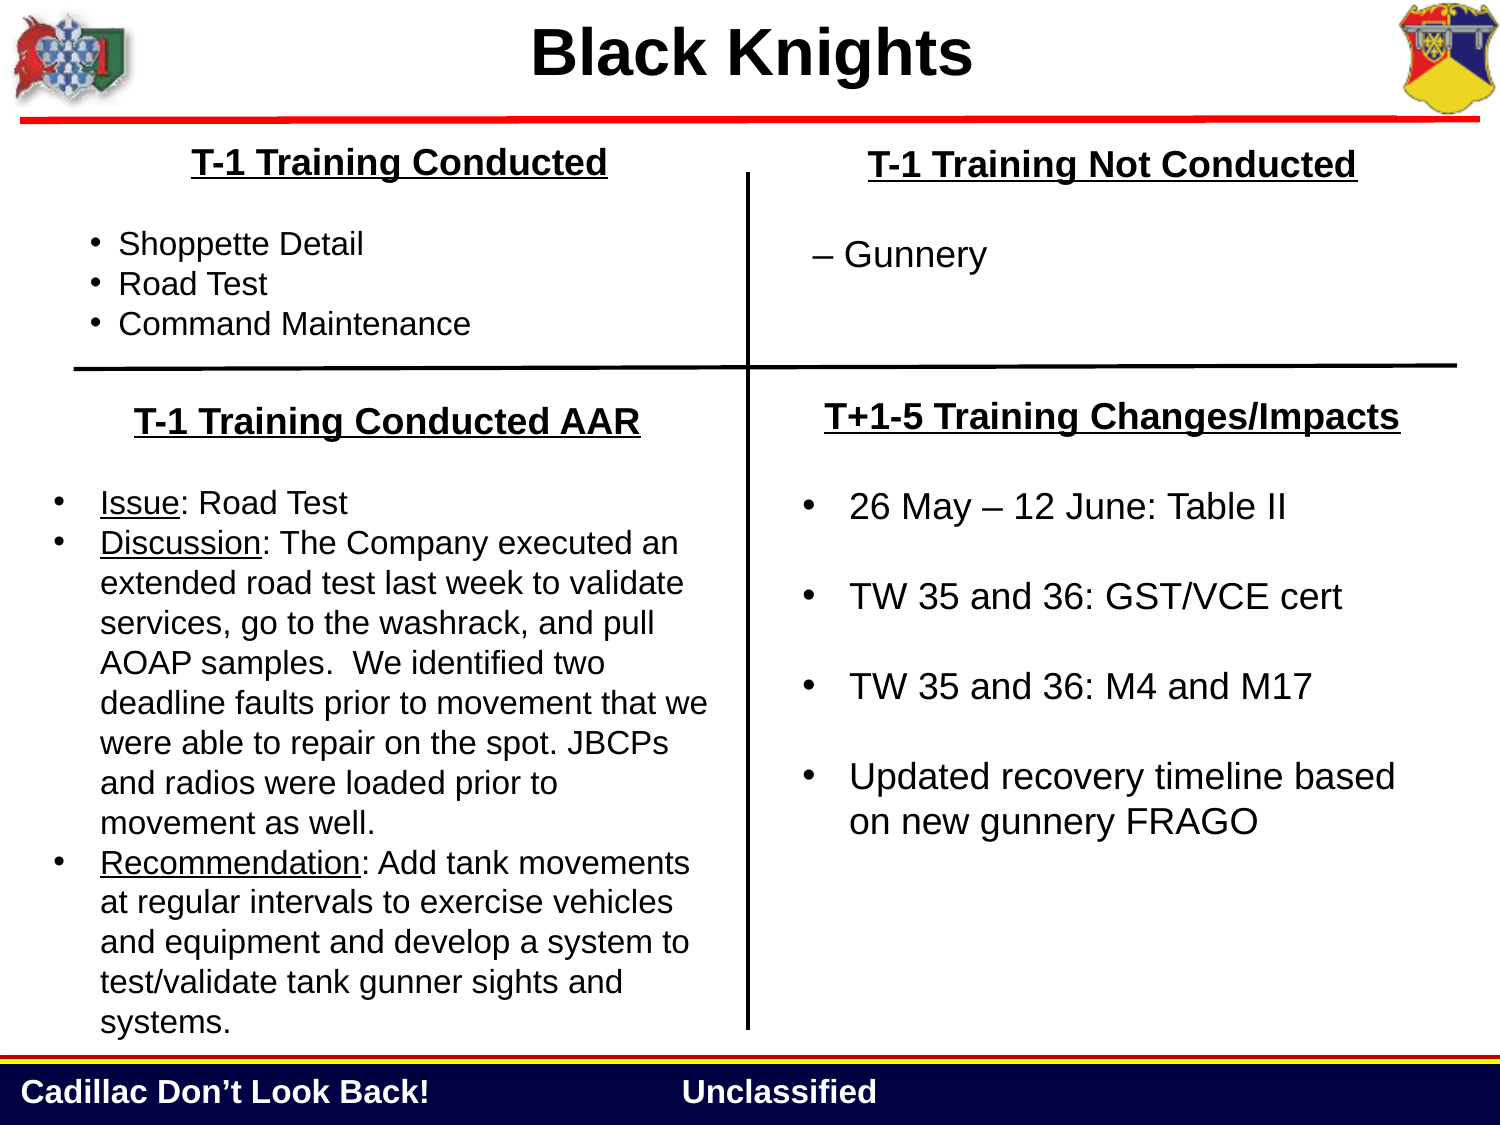

Black Knights
T-1 Training Conducted

Shoppette Detail
Road Test
Command Maintenance

T-1 Training Not Conducted

 – Gunnery
T+1-5 Training Changes/Impacts

26 May – 12 June: Table II

TW 35 and 36: GST/VCE cert

TW 35 and 36: M4 and M17

Updated recovery timeline based on new gunnery FRAGO

T-1 Training Conducted AAR

Issue: Road Test
Discussion: The Company executed an extended road test last week to validate services, go to the washrack, and pull AOAP samples.  We identified two deadline faults prior to movement that we were able to repair on the spot. JBCPs and radios were loaded prior to movement as well.
Recommendation: Add tank movements at regular intervals to exercise vehicles and equipment and develop a system to test/validate tank gunner sights and systems.